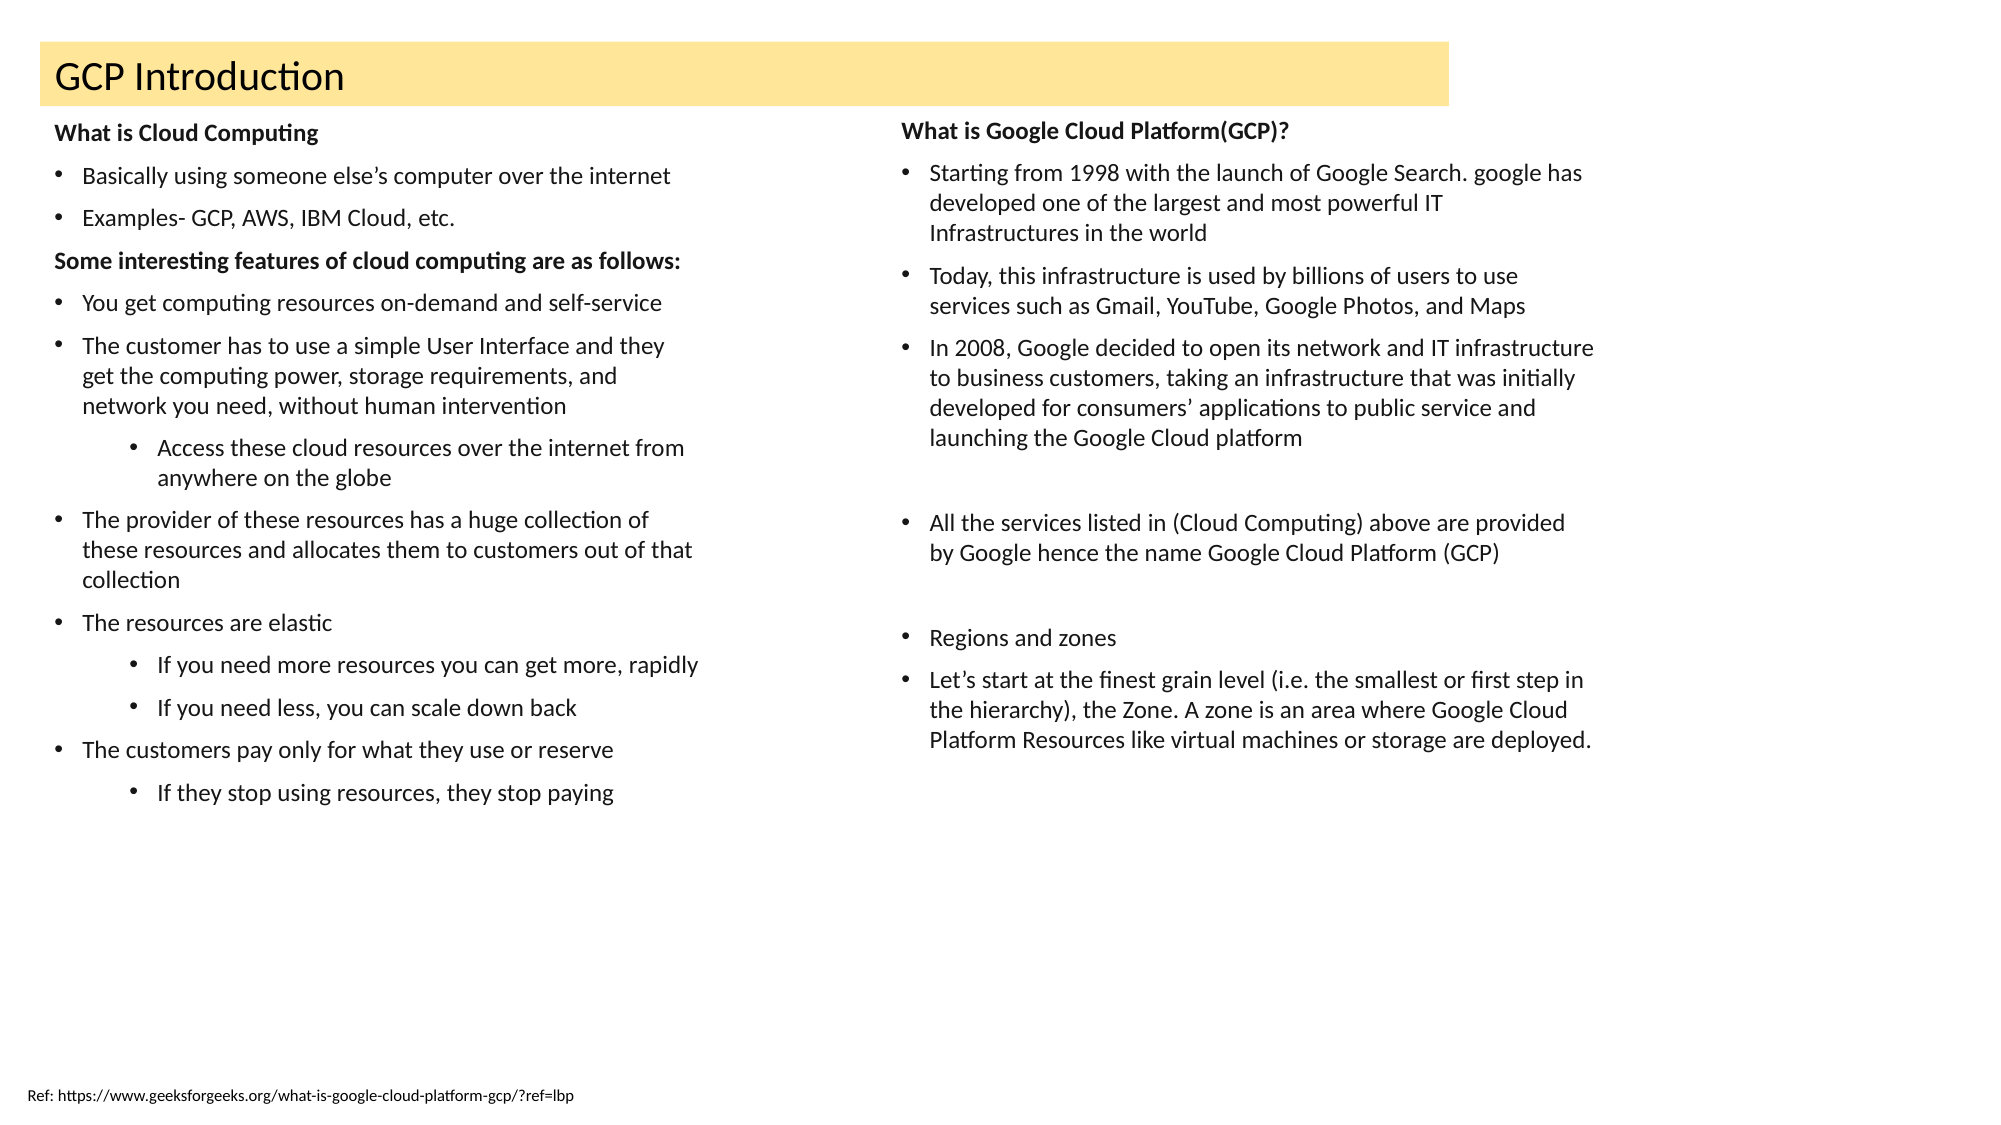

GCP Introduction
What is Google Cloud Platform(GCP)?
Starting from 1998 with the launch of Google Search. google has developed one of the largest and most powerful IT Infrastructures in the world
Today, this infrastructure is used by billions of users to use services such as Gmail, YouTube, Google Photos, and Maps
In 2008, Google decided to open its network and IT infrastructure to business customers, taking an infrastructure that was initially developed for consumers’ applications to public service and launching the Google Cloud platform

All the services listed in (Cloud Computing) above are provided by Google hence the name Google Cloud Platform (GCP)

Regions and zones
Let’s start at the finest grain level (i.e. the smallest or first step in the hierarchy), the Zone. A zone is an area where Google Cloud Platform Resources like virtual machines or storage are deployed.
What is Cloud Computing
Basically using someone else’s computer over the internet
Examples- GCP, AWS, IBM Cloud, etc.
Some interesting features of cloud computing are as follows:
You get computing resources on-demand and self-service
The customer has to use a simple User Interface and they get the computing power, storage requirements, and network you need, without human intervention
Access these cloud resources over the internet from anywhere on the globe
The provider of these resources has a huge collection of these resources and allocates them to customers out of that collection
The resources are elastic
If you need more resources you can get more, rapidly
If you need less, you can scale down back
The customers pay only for what they use or reserve
If they stop using resources, they stop paying
Ref: https://www.geeksforgeeks.org/what-is-google-cloud-platform-gcp/?ref=lbp